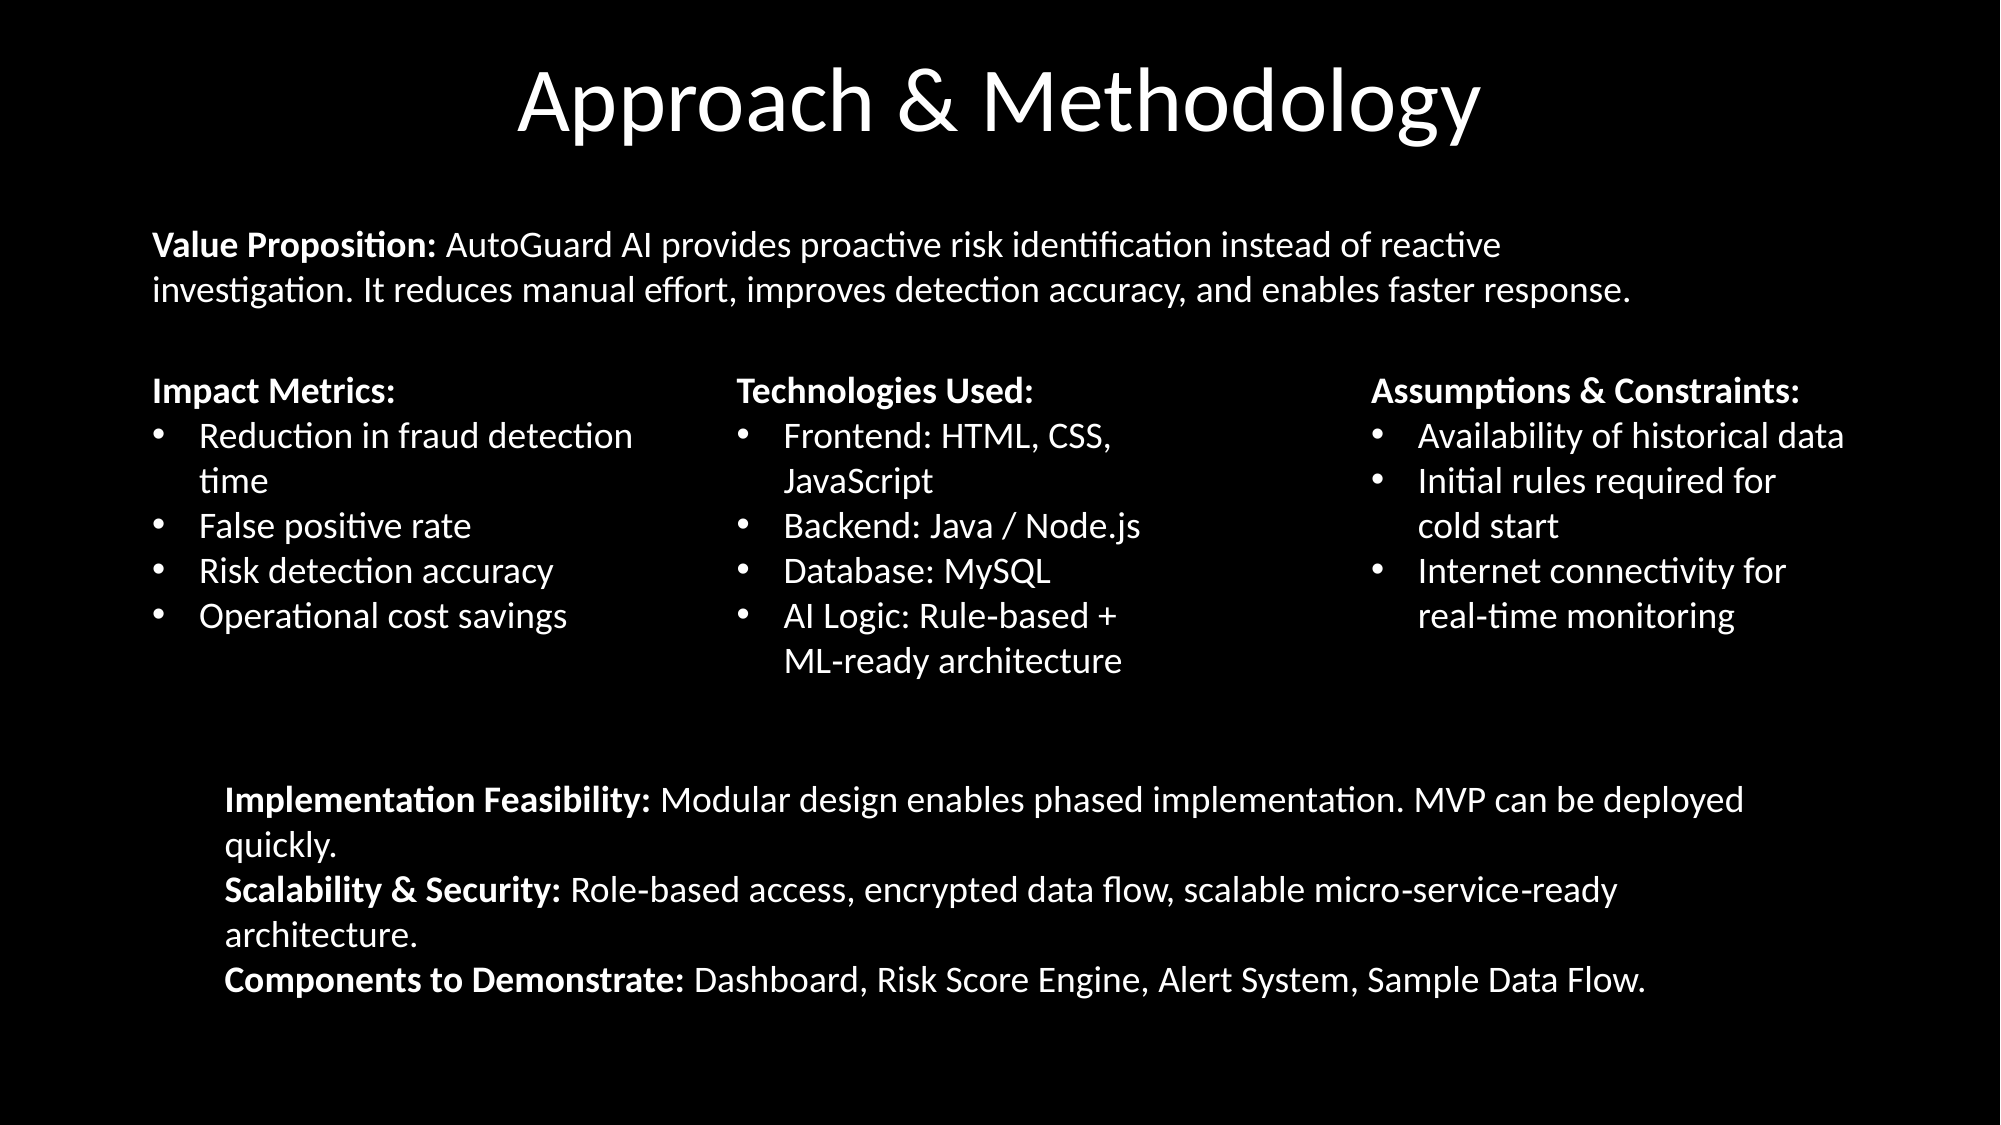

# Approach & Methodology
Value Proposition: AutoGuard AI provides proactive risk identification instead of reactive investigation. It reduces manual effort, improves detection accuracy, and enables faster response.
Technologies Used:
Frontend: HTML, CSS, JavaScript
Backend: Java / Node.js
Database: MySQL
AI Logic: Rule‑based + ML‑ready architecture
Impact Metrics:
Reduction in fraud detection time
False positive rate
Risk detection accuracy
Operational cost savings

Assumptions & Constraints:
Availability of historical data
Initial rules required for cold start
Internet connectivity for real‑time monitoring

Implementation Feasibility: Modular design enables phased implementation. MVP can be deployed quickly.
Scalability & Security: Role‑based access, encrypted data flow, scalable micro‑service‑ready architecture.
Components to Demonstrate: Dashboard, Risk Score Engine, Alert System, Sample Data Flow.